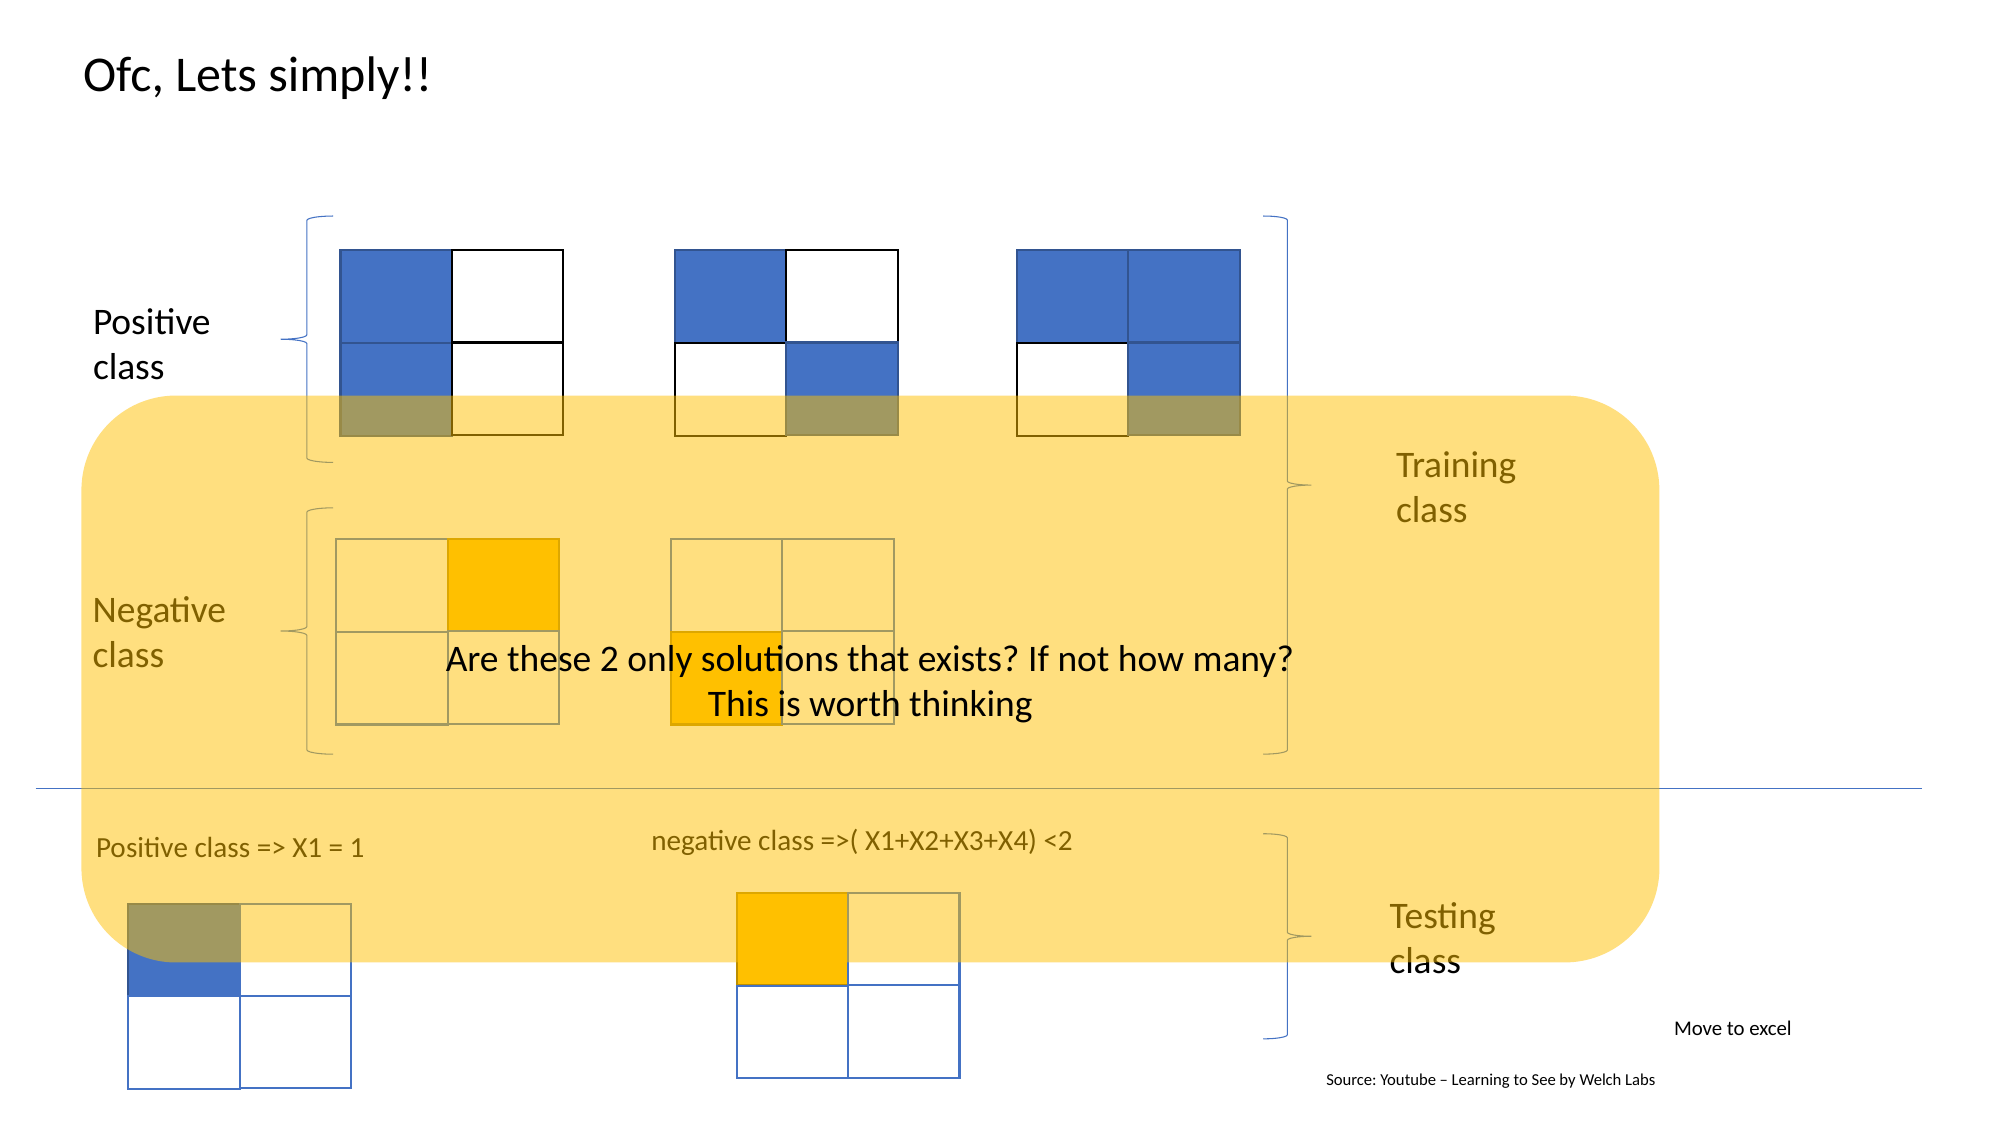

# Ofc, Lets simply!!

Positive
class
Are these 2 only solutions that exists? If not how many?
This is worth thinking
Training
class

Negative
class
negative class =>( X1+X2+X3+X4) <2
Positive class => X1 = 1

Testing
class

Move to excel
Source: Youtube – Learning to See by Welch Labs